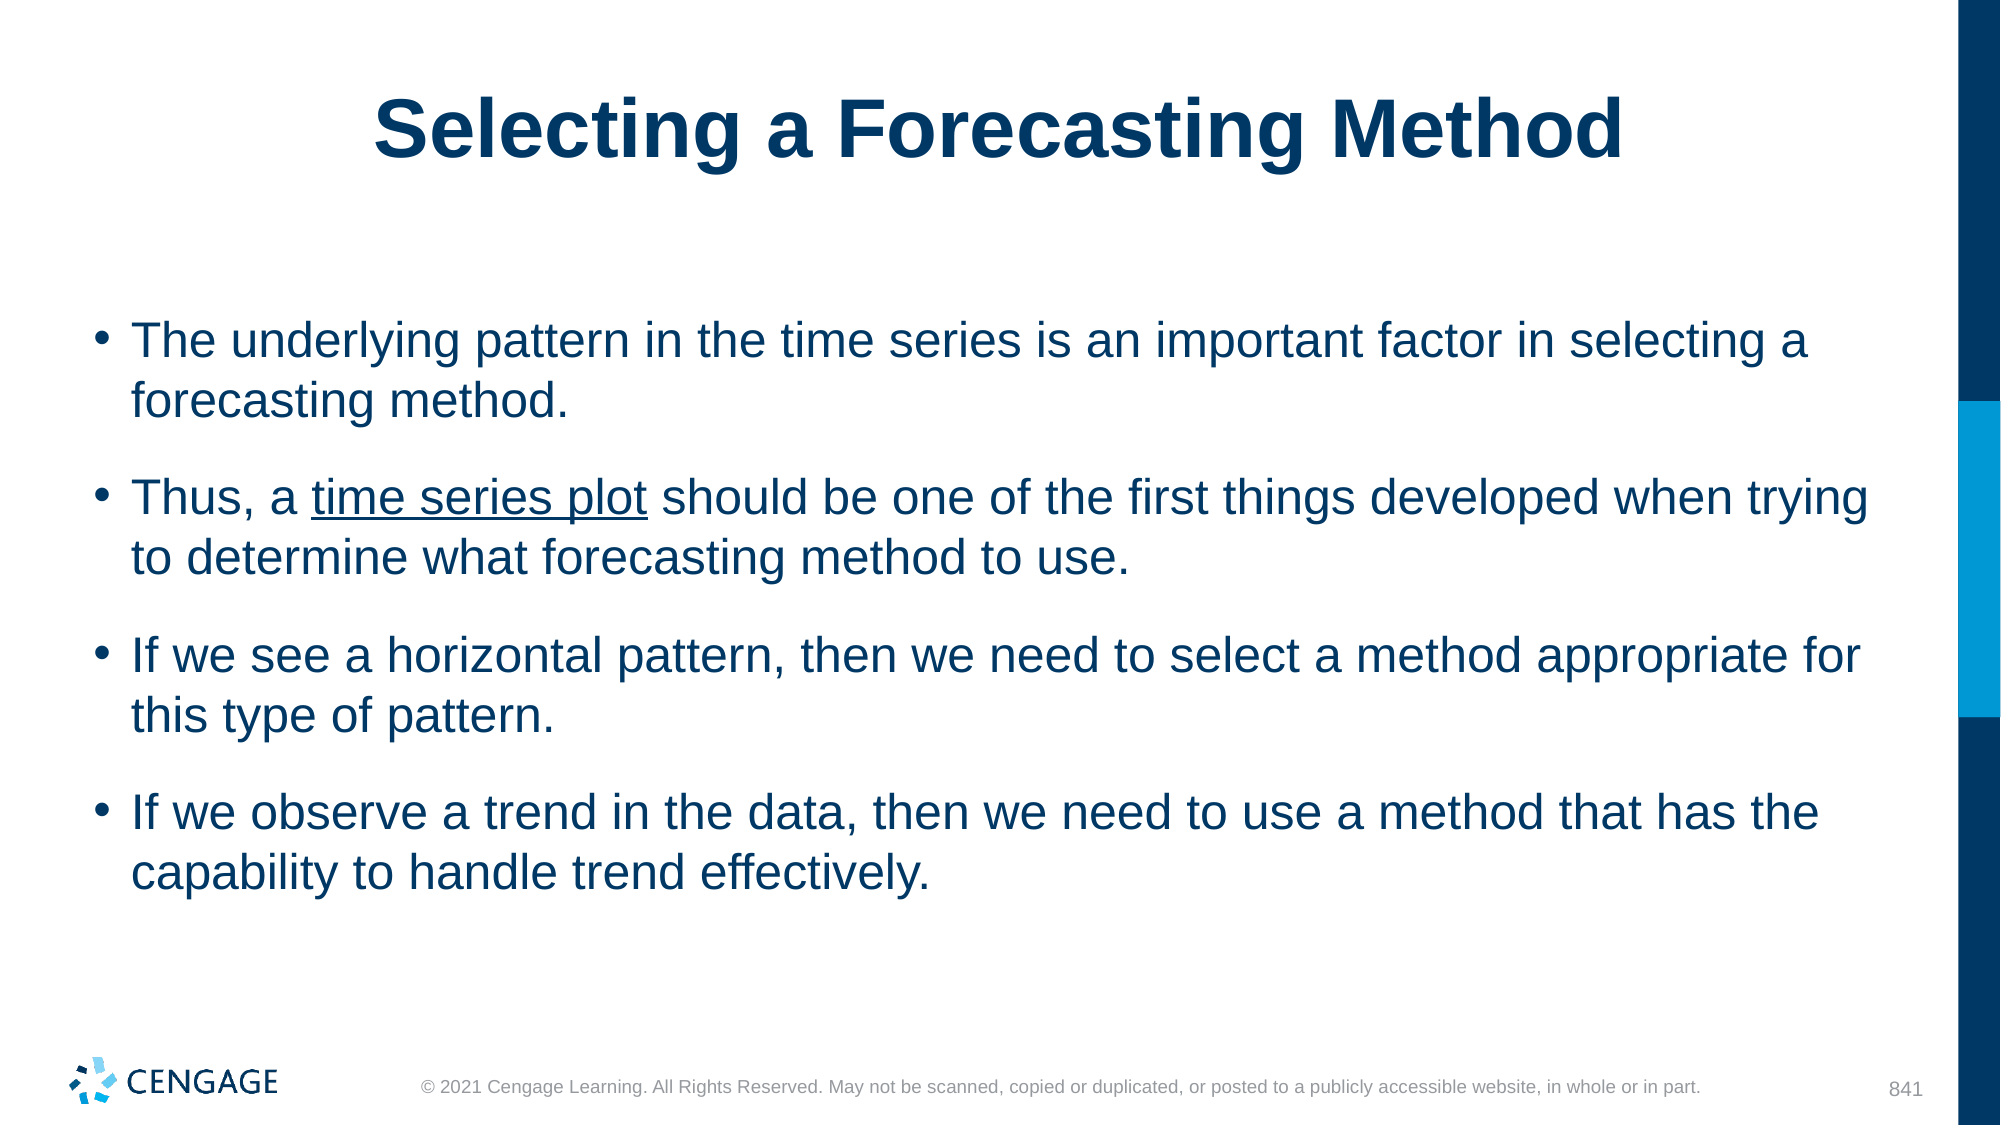

# Selecting a Forecasting Method
The underlying pattern in the time series is an important factor in selecting a forecasting method.
Thus, a time series plot should be one of the first things developed when trying to determine what forecasting method to use.
If we see a horizontal pattern, then we need to select a method appropriate for this type of pattern.
If we observe a trend in the data, then we need to use a method that has the capability to handle trend effectively.